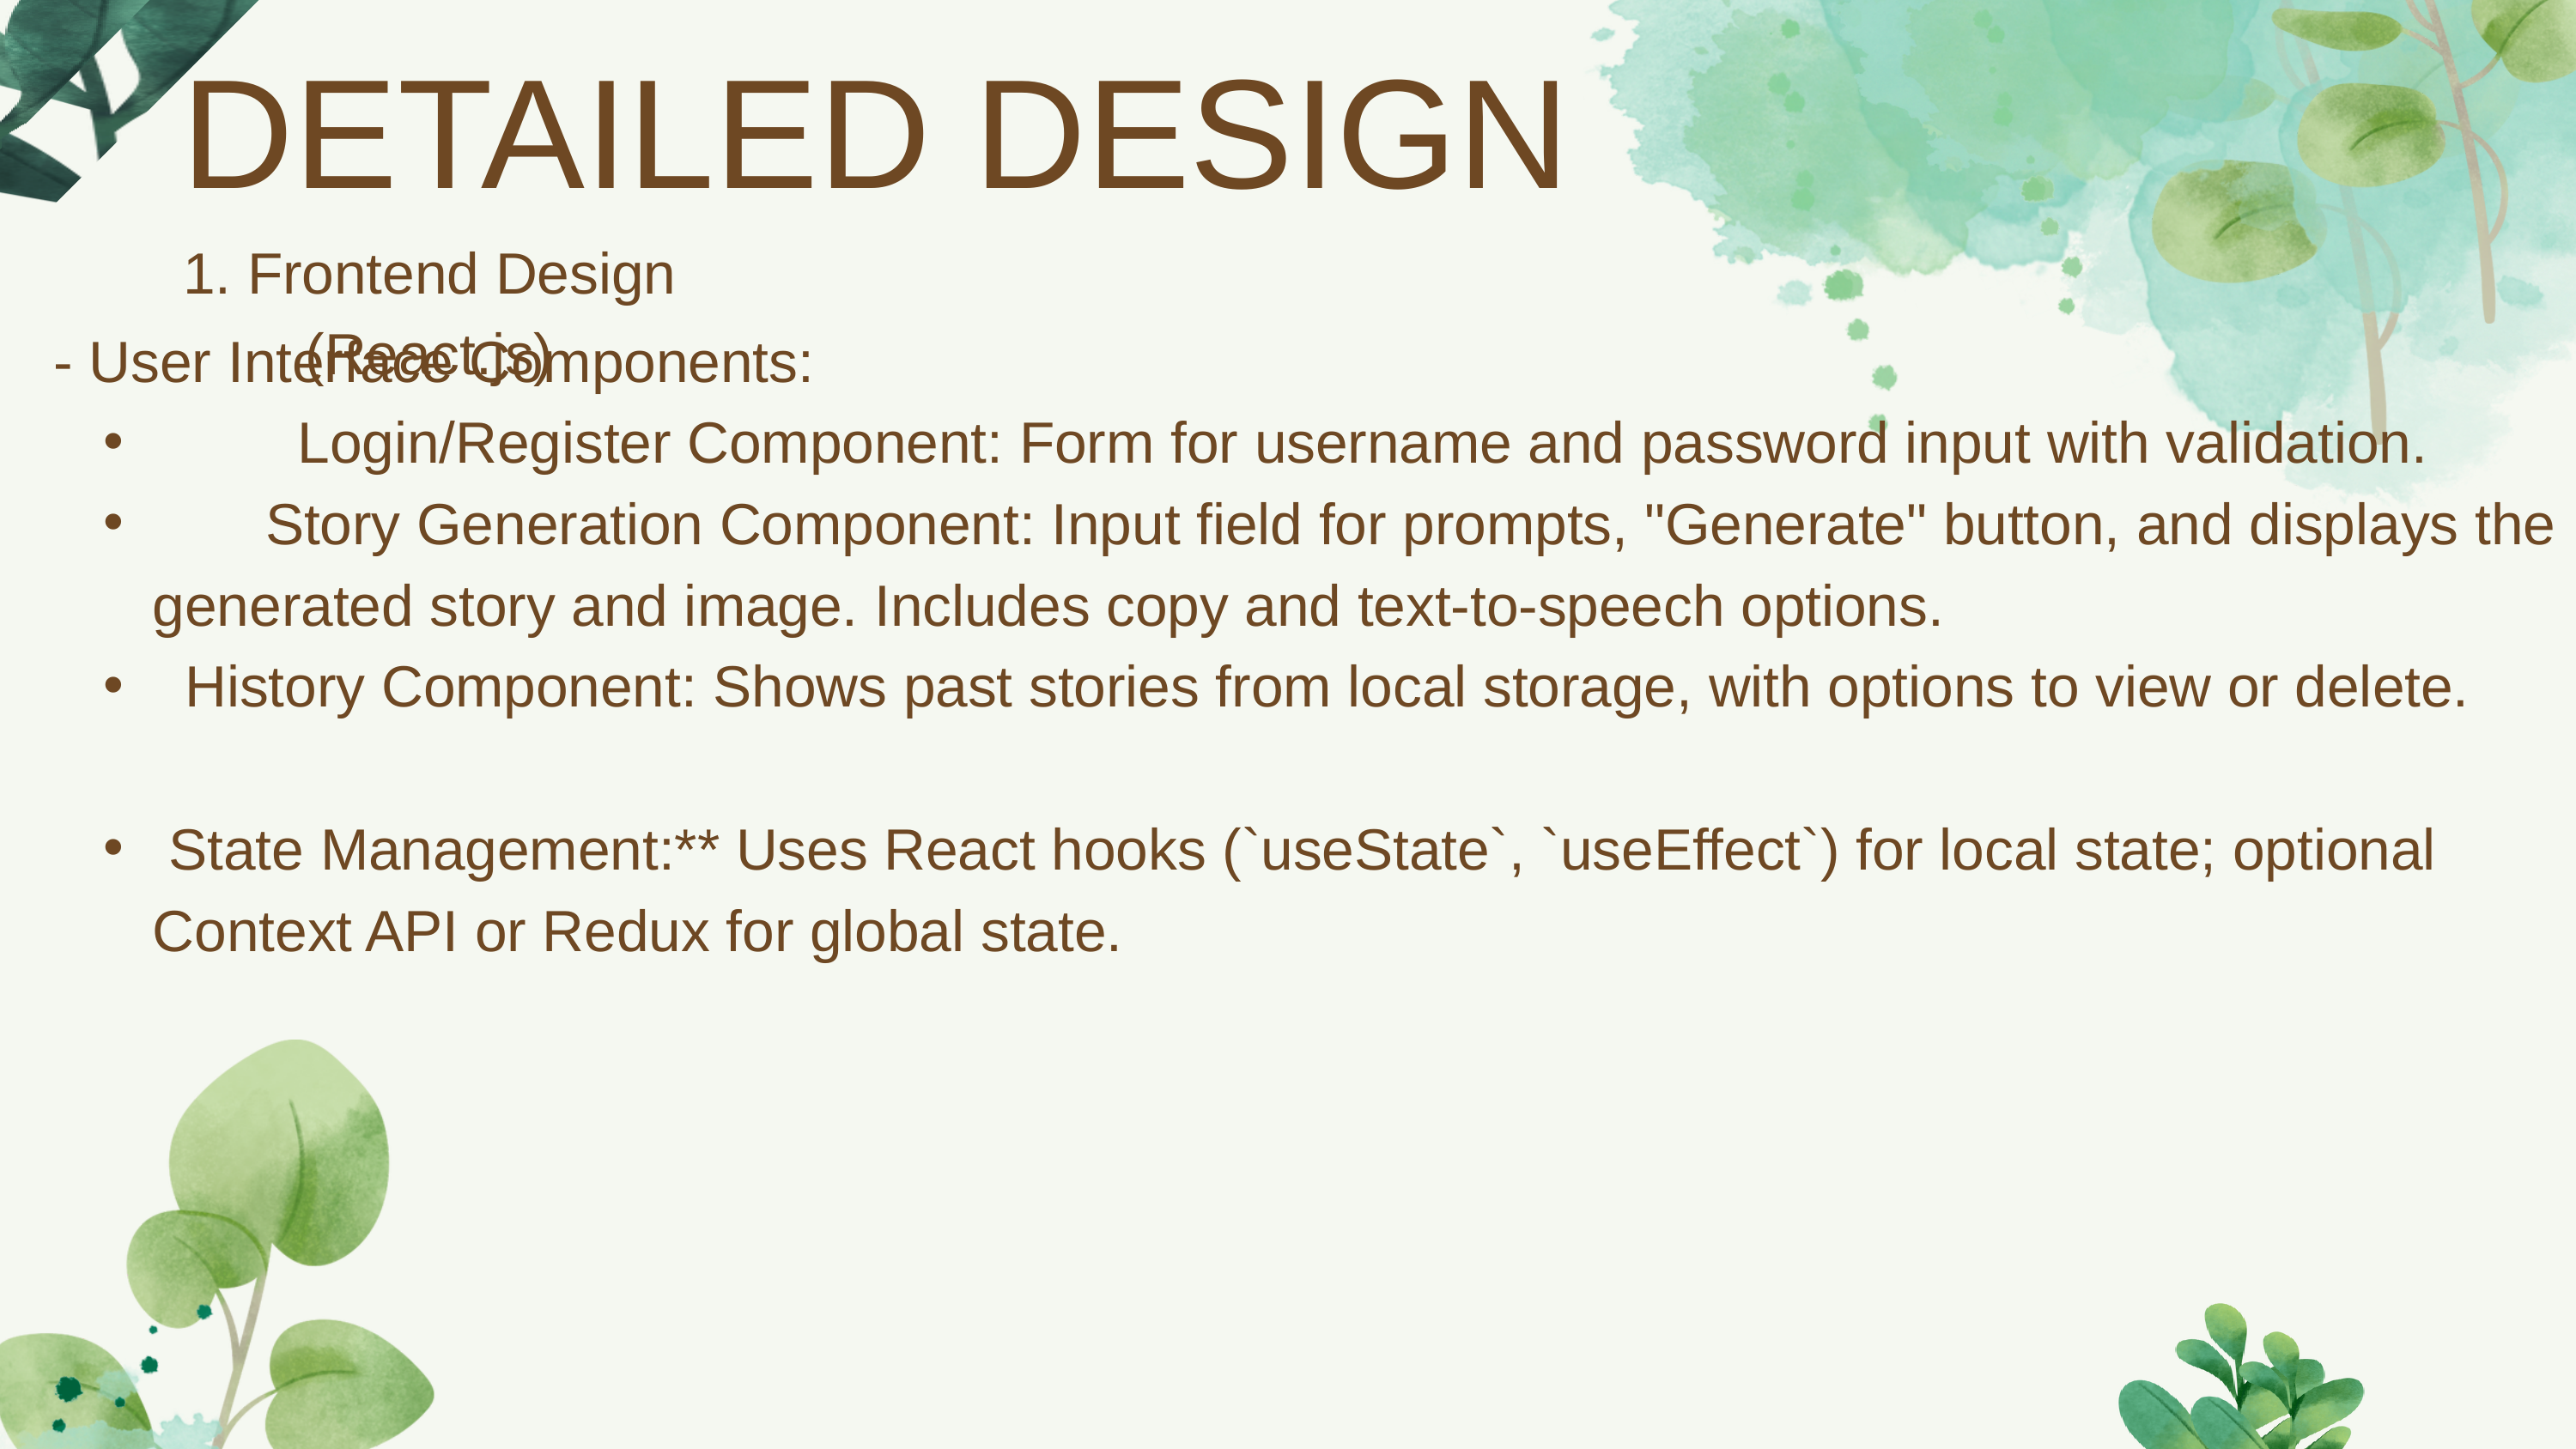

DETAILED DESIGN
1. Frontend Design (React.js)
- User Interface Components:
         Login/Register Component: Form for username and password input with validation.
       Story Generation Component: Input field for prompts, "Generate" button, and displays the generated story and image. Includes copy and text-to-speech options.
  History Component: Shows past stories from local storage, with options to view or delete.

 State Management:** Uses React hooks (`useState`, `useEffect`) for local state; optional Context API or Redux for global state.